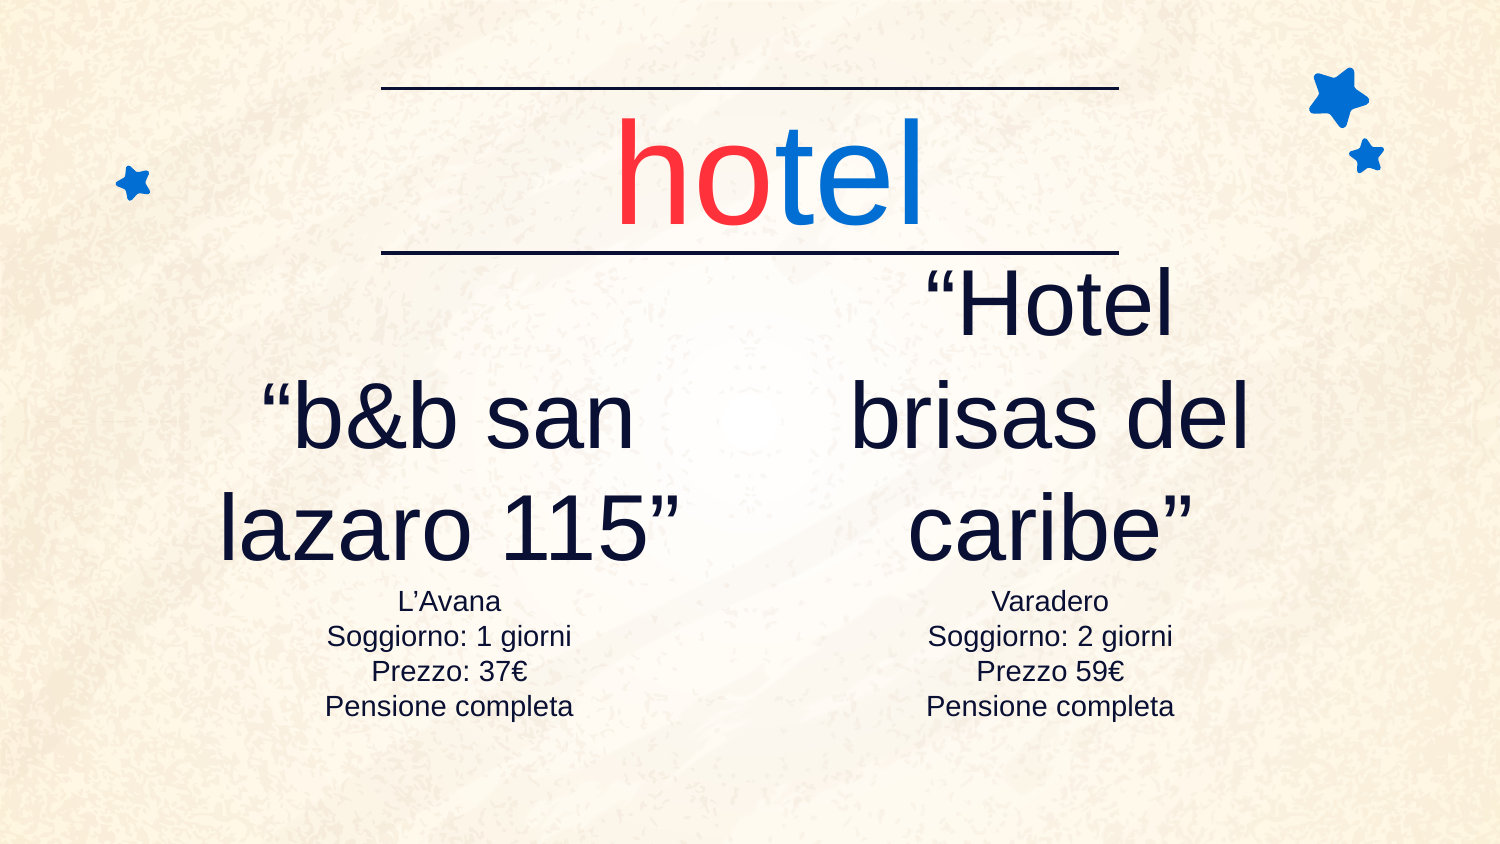

# hotel

“b&b san lazaro 115”
“Hotel brisas del caribe”
Varadero
Soggiorno: 2 giorni
Prezzo 59€
Pensione completa

L’Avana
Soggiorno: 1 giorni
Prezzo: 37€
Pensione completa